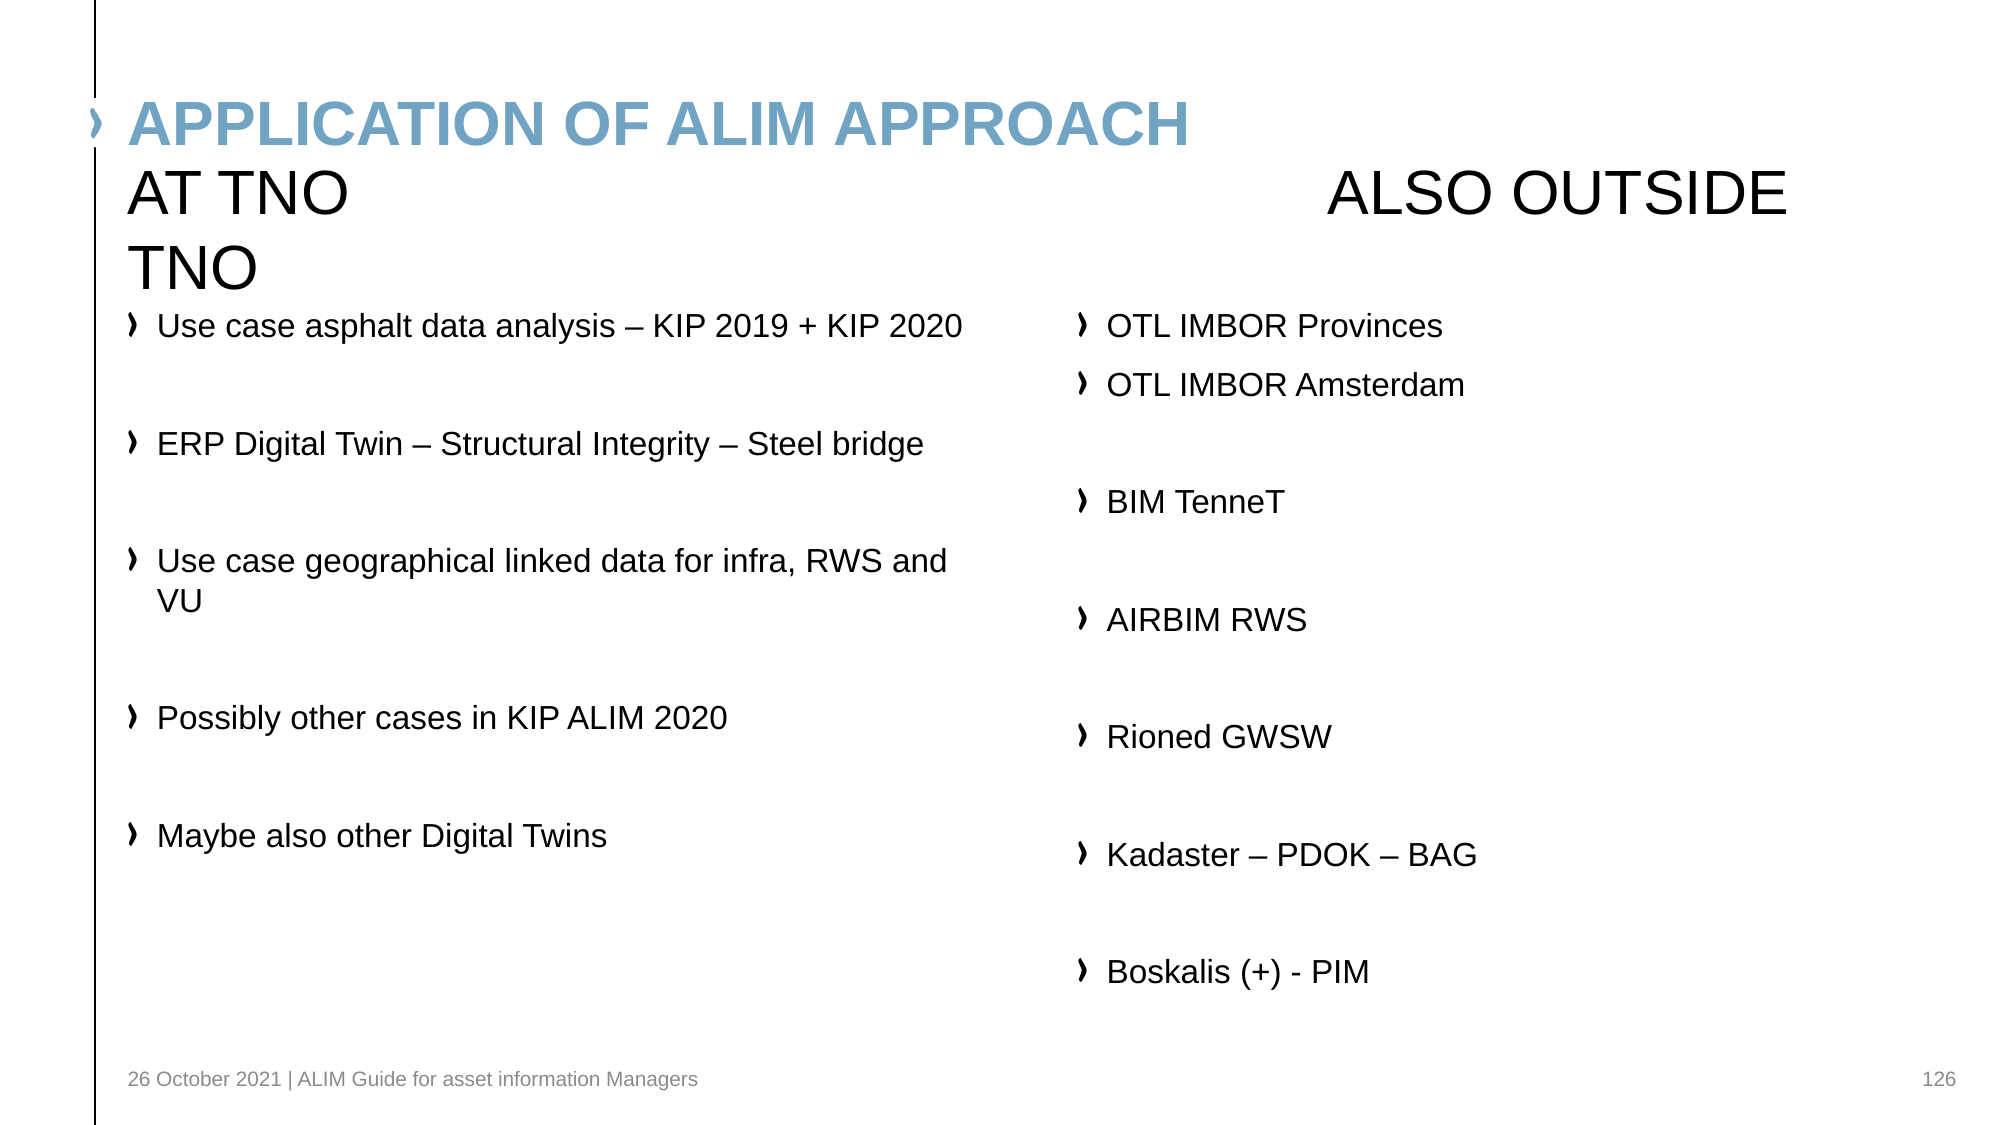

# Application of ALIM approach
At TNO							Also outside TNO
Use case asphalt data analysis – KIP 2019 + KIP 2020

ERP Digital Twin – Structural Integrity – Steel bridge

Use case geographical linked data for infra, RWS and VU

Possibly other cases in KIP ALIM 2020

Maybe also other Digital Twins
OTL IMBOR Provinces
OTL IMBOR Amsterdam

BIM TenneT

AIRBIM RWS

Rioned GWSW

Kadaster – PDOK – BAG

Boskalis (+) - PIM
26 October 2021 | ALIM Guide for asset information Managers

126